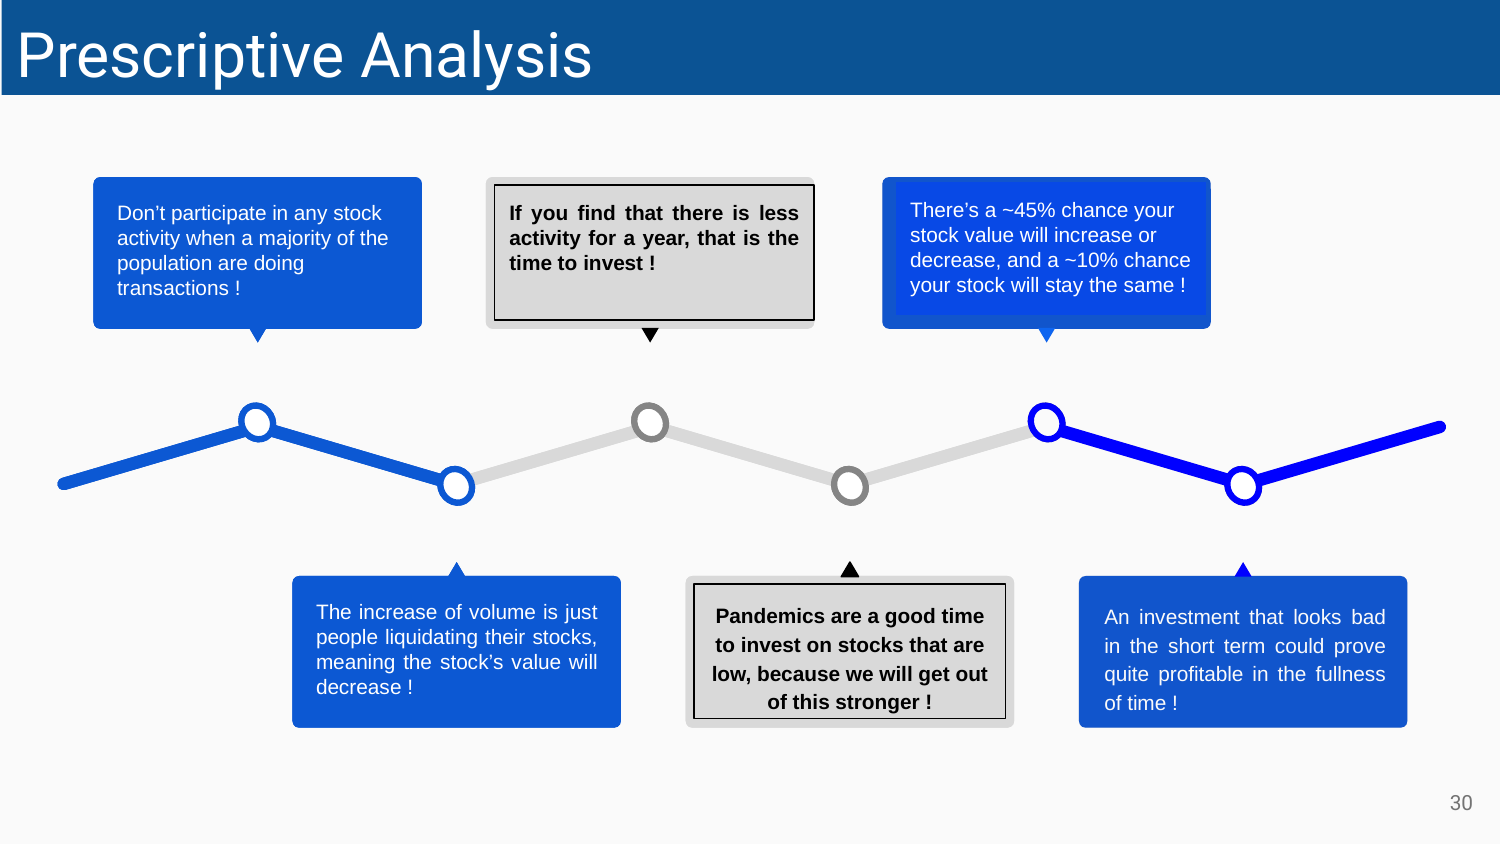

Prescriptive Analysis

Lorem ipsum dolor sit amet, consectetur adipiscing. Lorem ipsum dolor sit.

20XX

Lorem ipsum dolor sit amet, consectetur adipiscing. Lorem ipsum dolor sit.

20XX

If you find that there is less activity for a year, that is the time to invest !

20XX

Lorem ipsum dolor sit amet, consectetur adipiscing. Lorem ipsum dolor sit.

20XX

There’s a ~45% chance your stock value will increase or decrease, and a ~10% chance your stock will stay the same !

20XX

Don’t participate in any stock activity when a majority of the population are doing transactions !

20XX

Lorem ipsum dolor sit amet, consectetur adipiscing. Lorem ipsum dolor sit.

20XX

The increase of volume is just people liquidating their stocks, meaning the stock’s value will decrease !

20XX

Lorem ipsum dolor sit amet, consectetur adipiscing. Lorem ipsum dolor sit.

20XX

Pandemics are a good time to invest on stocks that are low, because we will get out of this stronger !

20XX

Lorem ipsum dolor sit amet, consectetur adipiscing. Lorem ipsum dolor sit.

20XX

An investment that looks bad in the short term could prove quite profitable in the fullness of time !

30